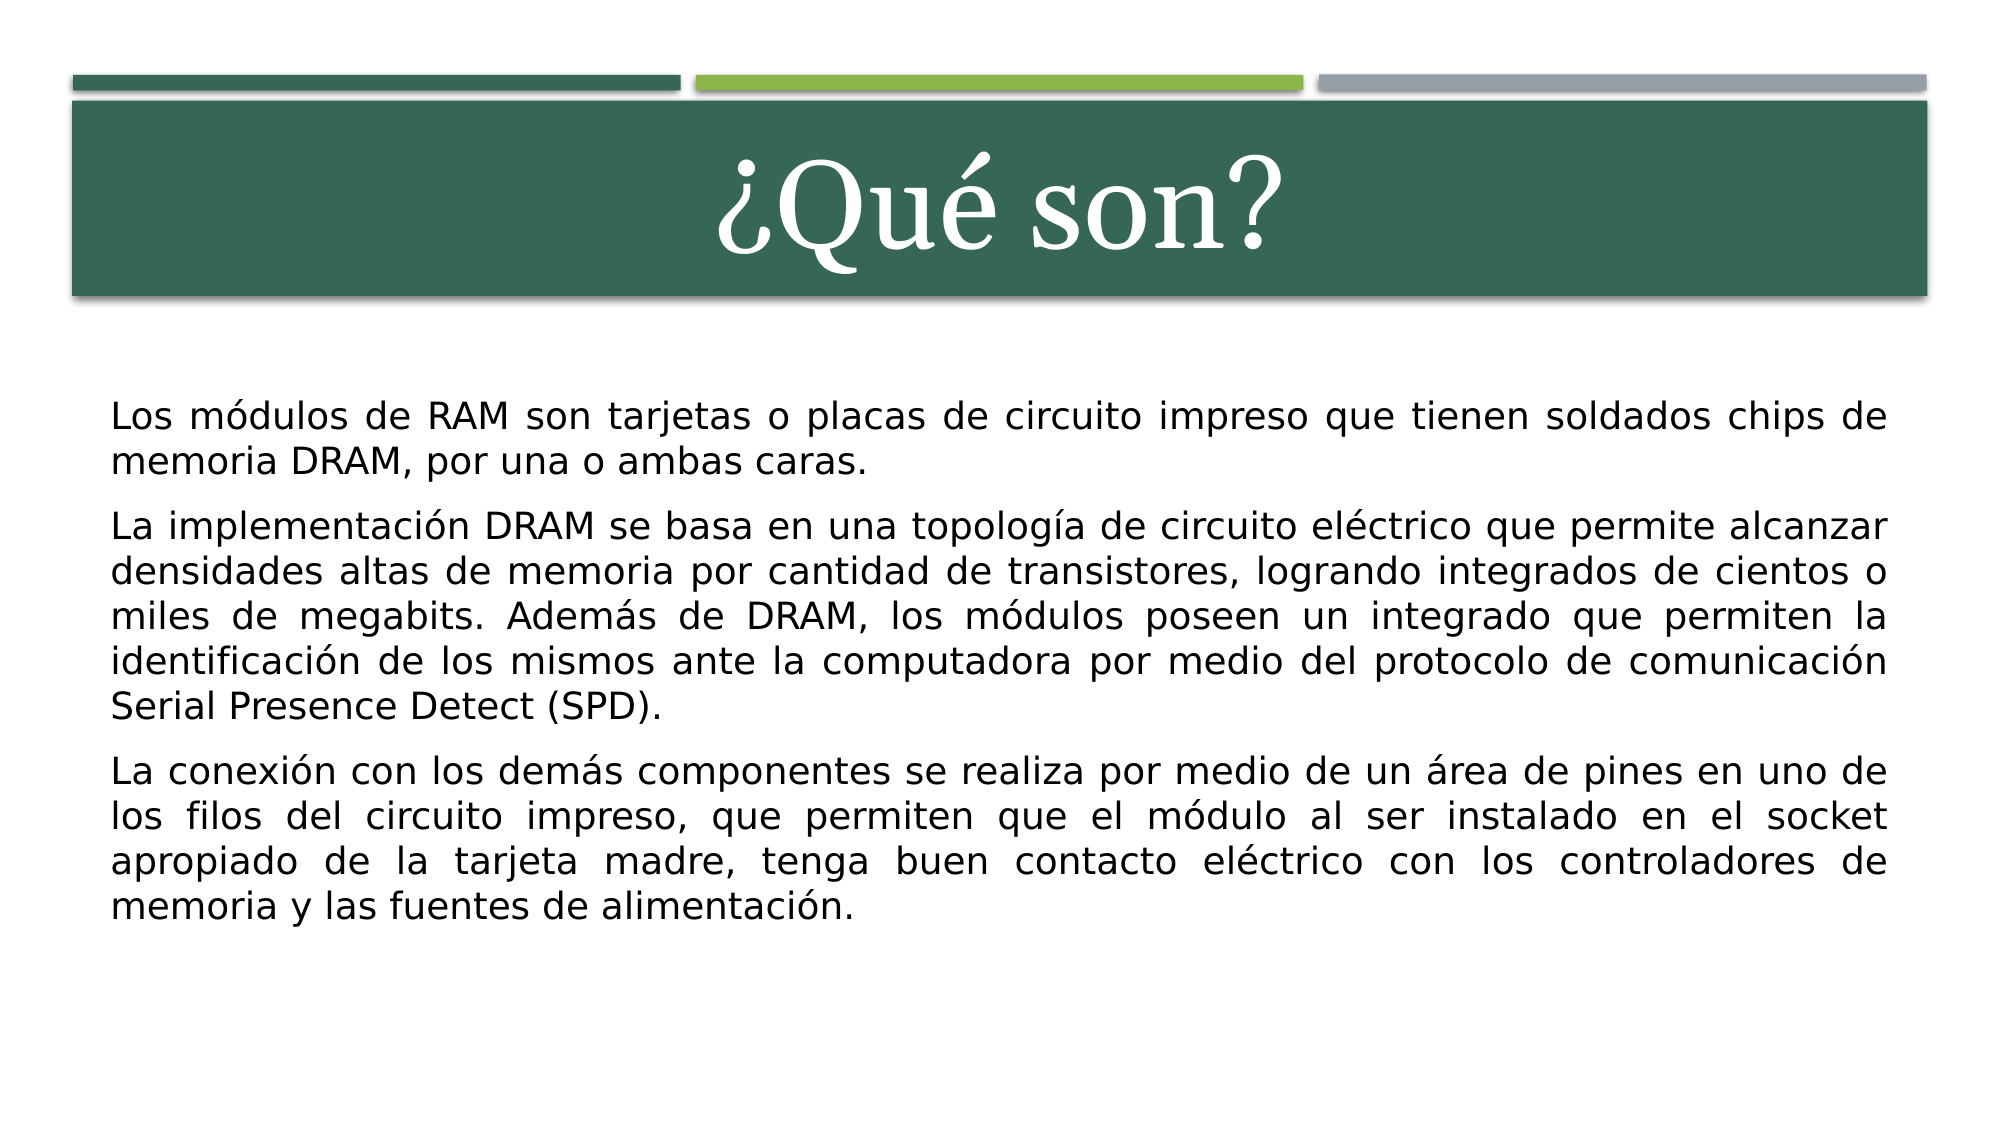

# ¿Qué son?
Los módulos de RAM son tarjetas o placas de circuito impreso que tienen soldados chips de memoria DRAM, por una o ambas caras.
La implementación DRAM se basa en una topología de circuito eléctrico que permite alcanzar densidades altas de memoria por cantidad de transistores, logrando integrados de cientos o miles de megabits. Además de DRAM, los módulos poseen un integrado que permiten la identificación de los mismos ante la computadora por medio del protocolo de comunicación Serial Presence Detect (SPD).
La conexión con los demás componentes se realiza por medio de un área de pines en uno de los filos del circuito impreso, que permiten que el módulo al ser instalado en el socket apropiado de la tarjeta madre, tenga buen contacto eléctrico con los controladores de memoria y las fuentes de alimentación.